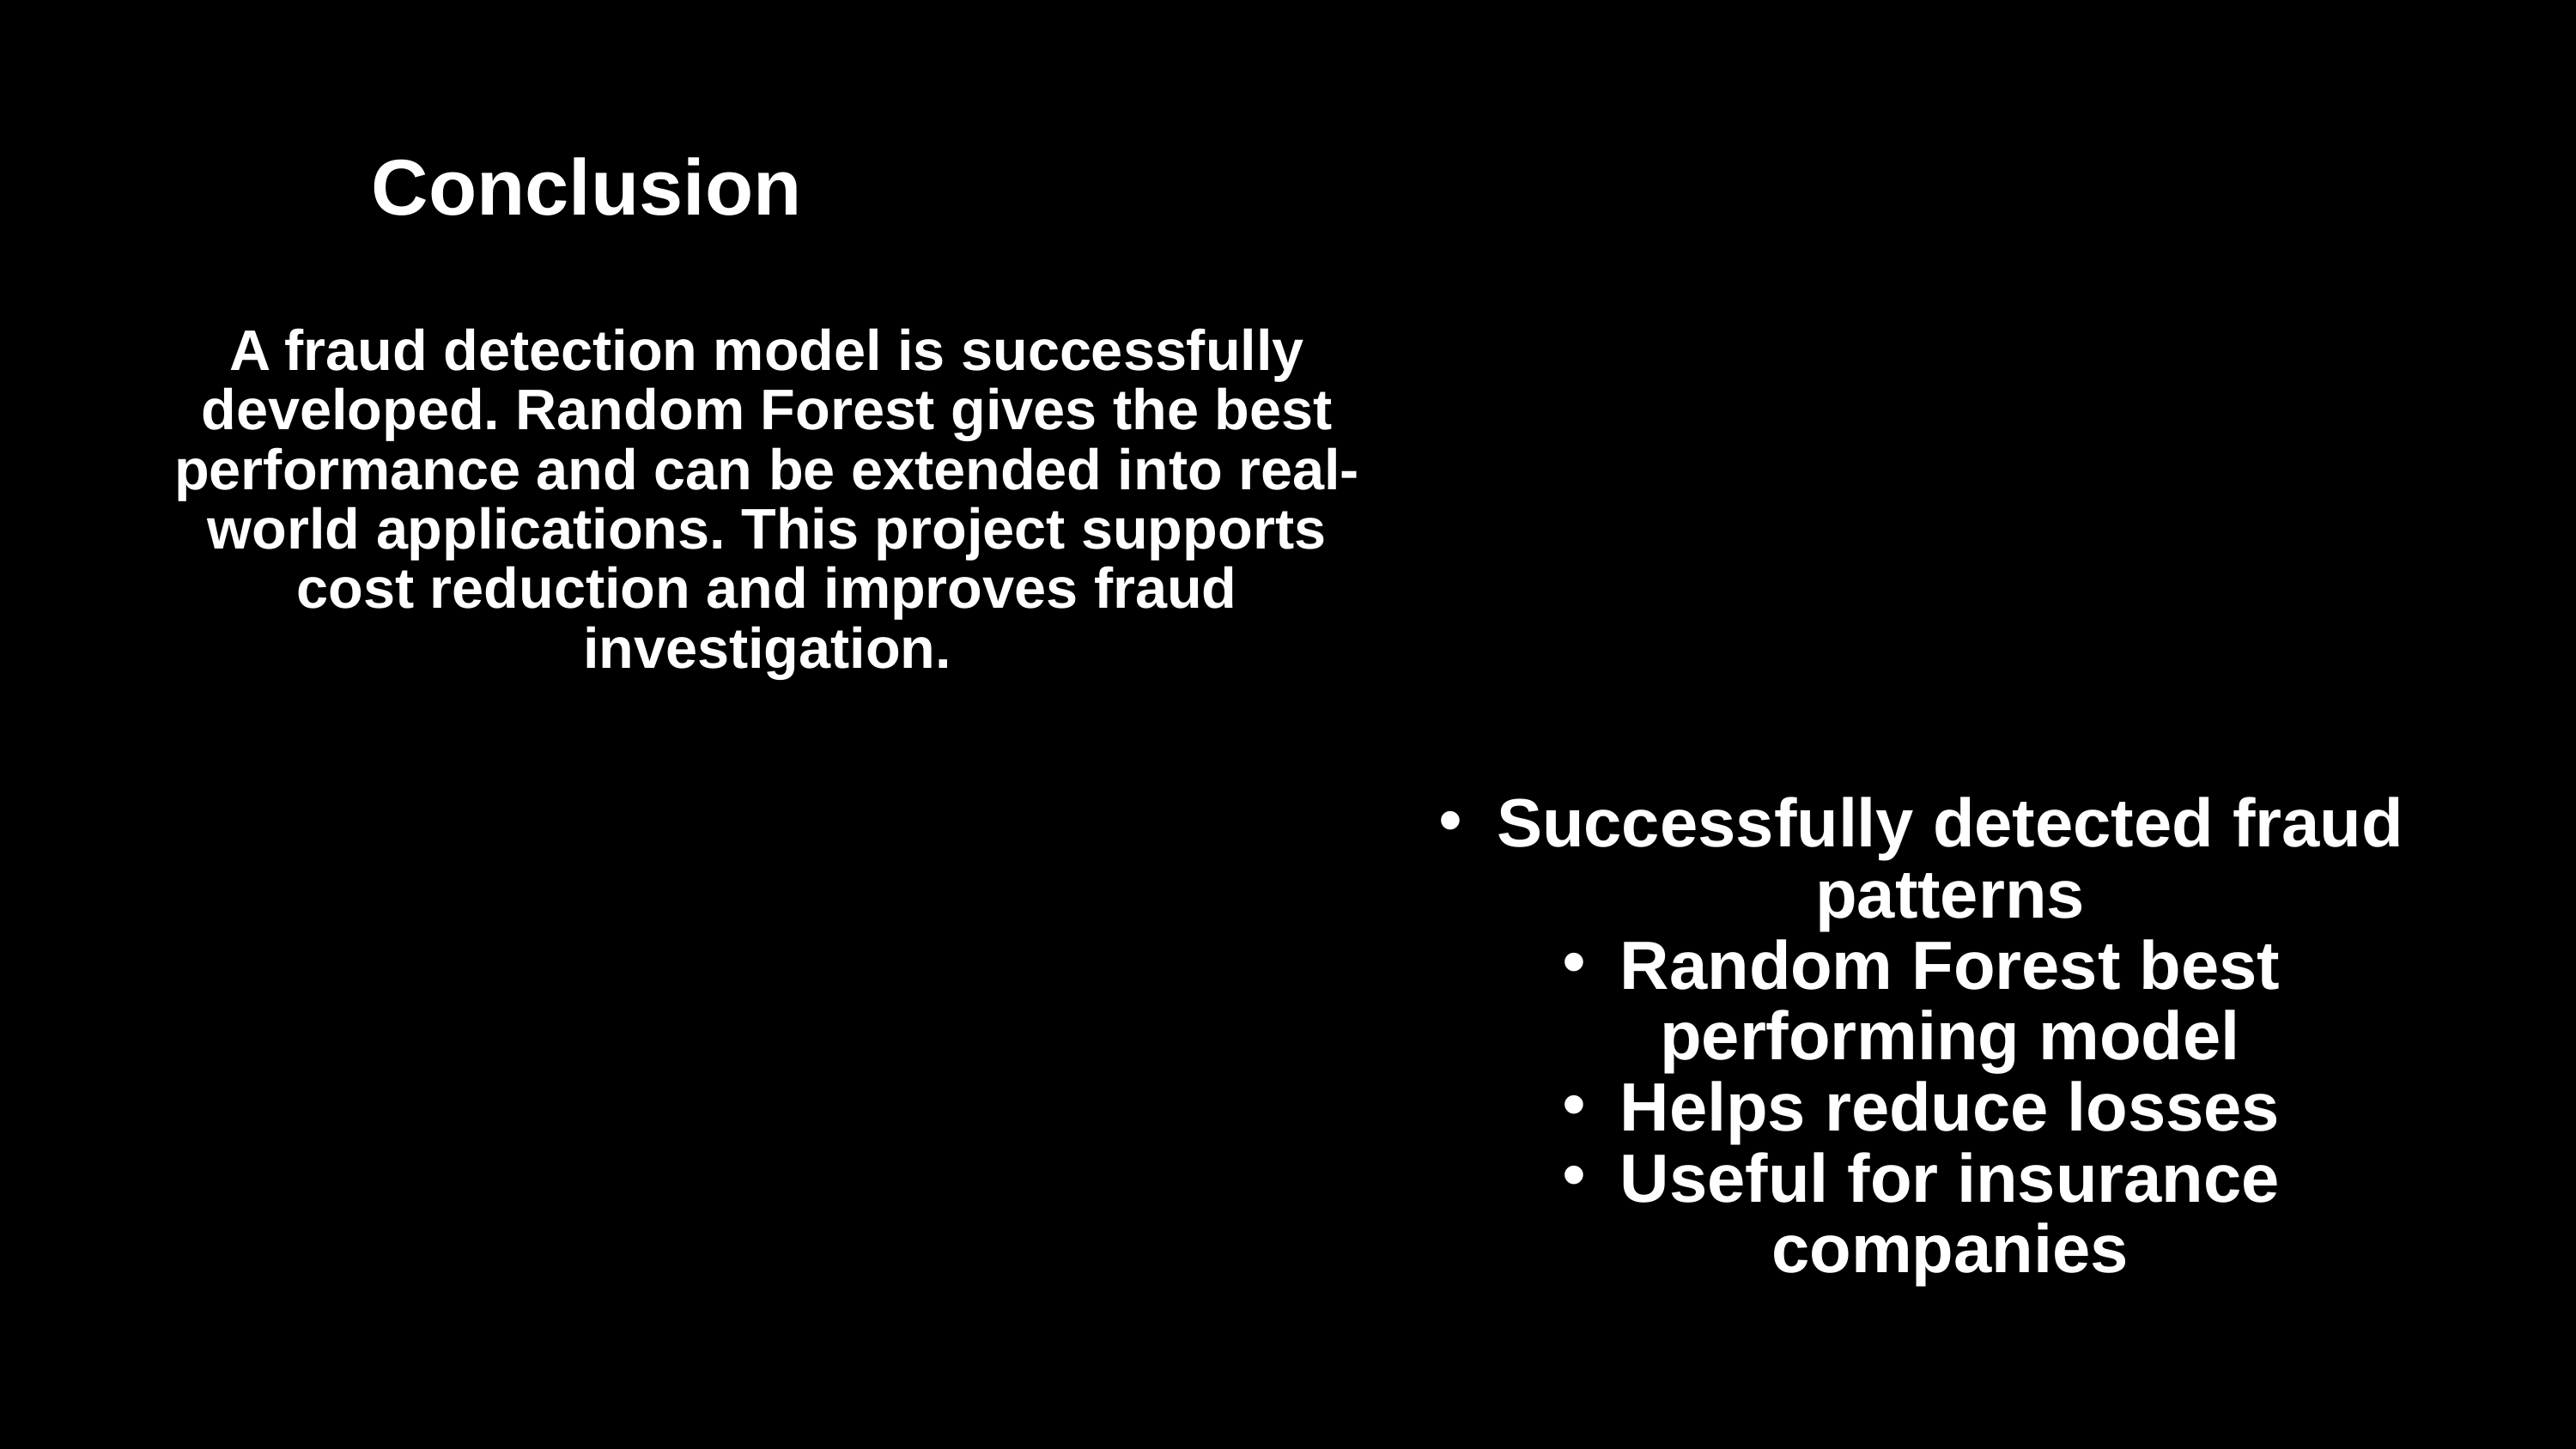

Conclusion
A fraud detection model is successfully developed. Random Forest gives the best performance and can be extended into real-world applications. This project supports cost reduction and improves fraud investigation.
Successfully detected fraud patterns
Random Forest best performing model
Helps reduce losses
Useful for insurance companies